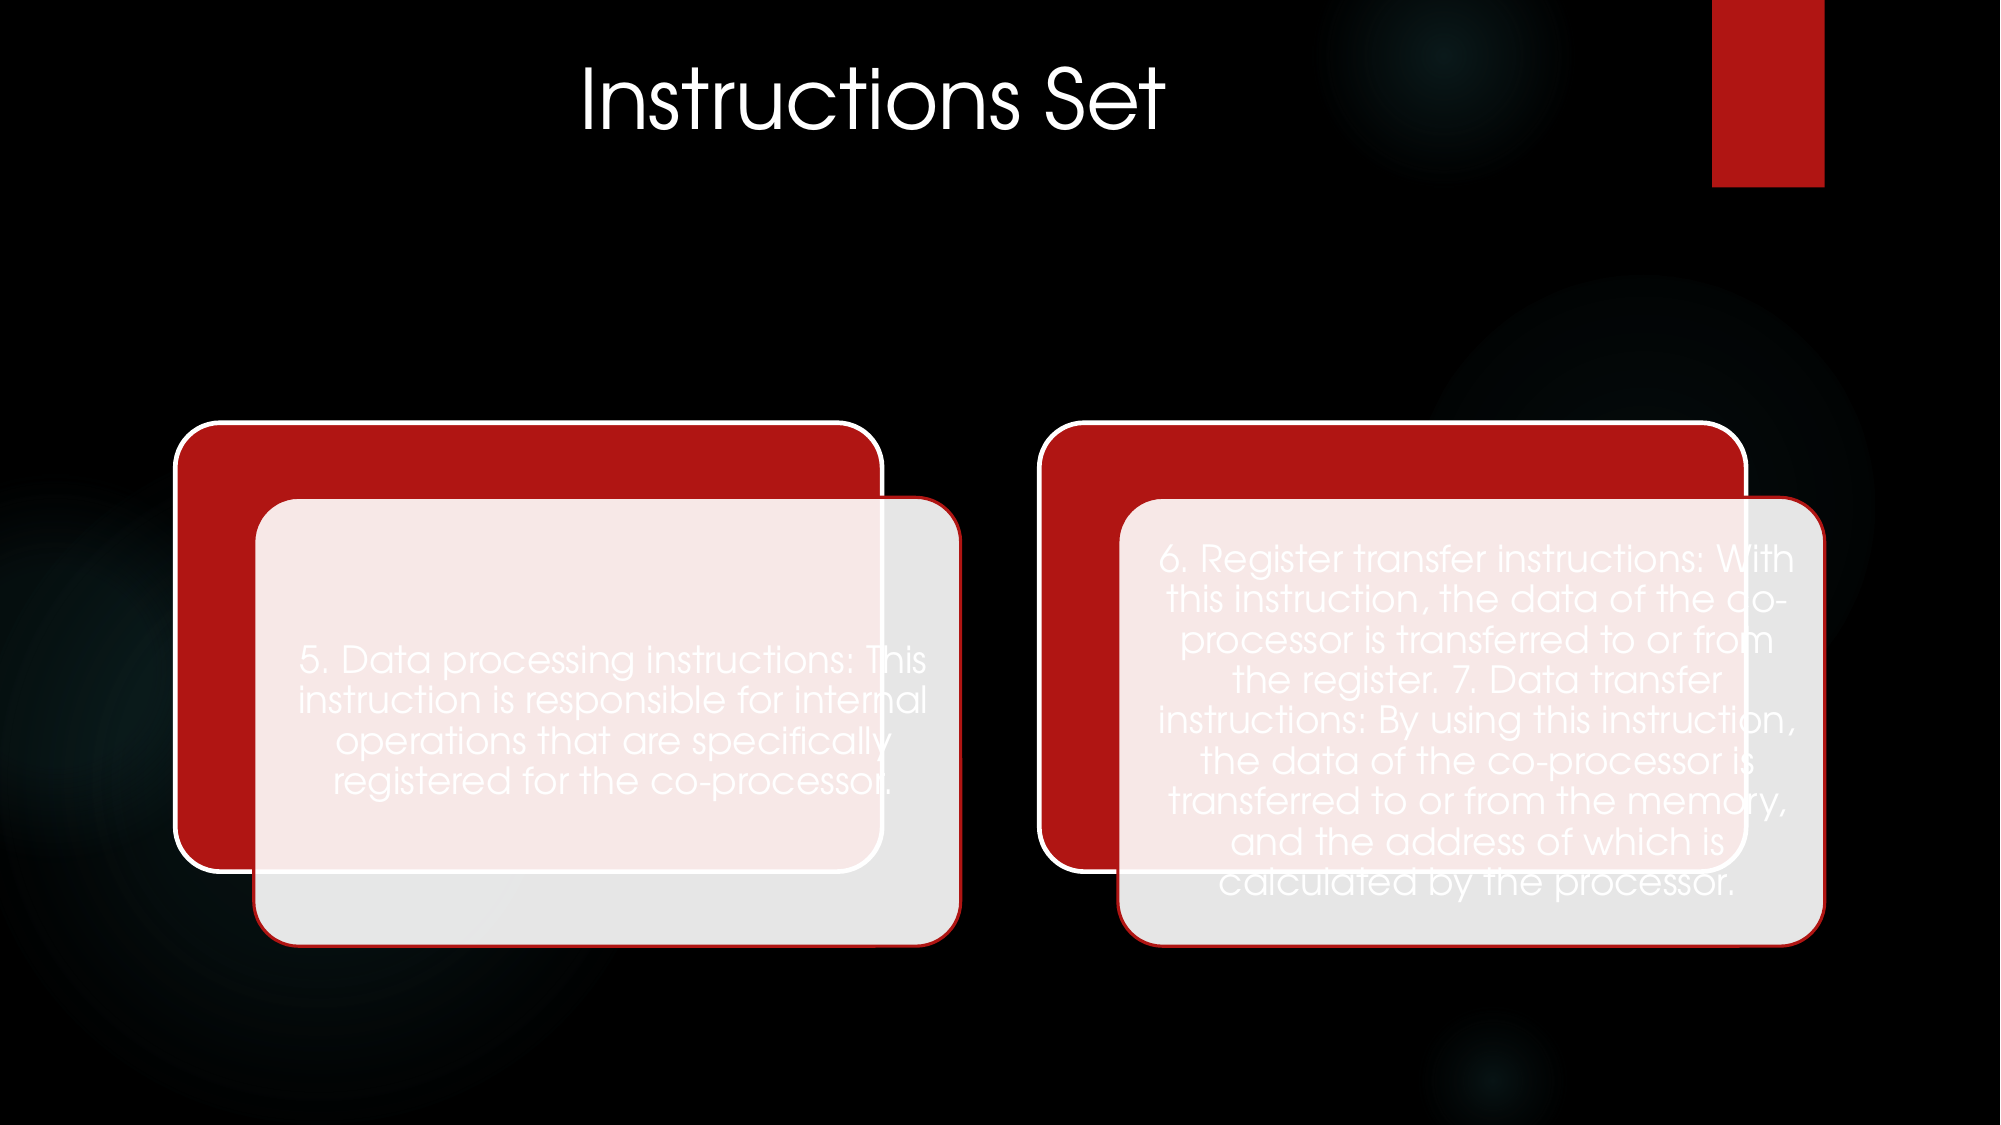

# Instructions Set
5. Data processing instructions: This instruction is responsible for internal operations that are specifically registered for the co-processor.
6. Register transfer instructions: With this instruction, the data of the co-processor is transferred to or from the register. 7. Data transfer instructions: By using this instruction, the data of the co-processor is transferred to or from the memory, and the address of which is calculated by the processor.